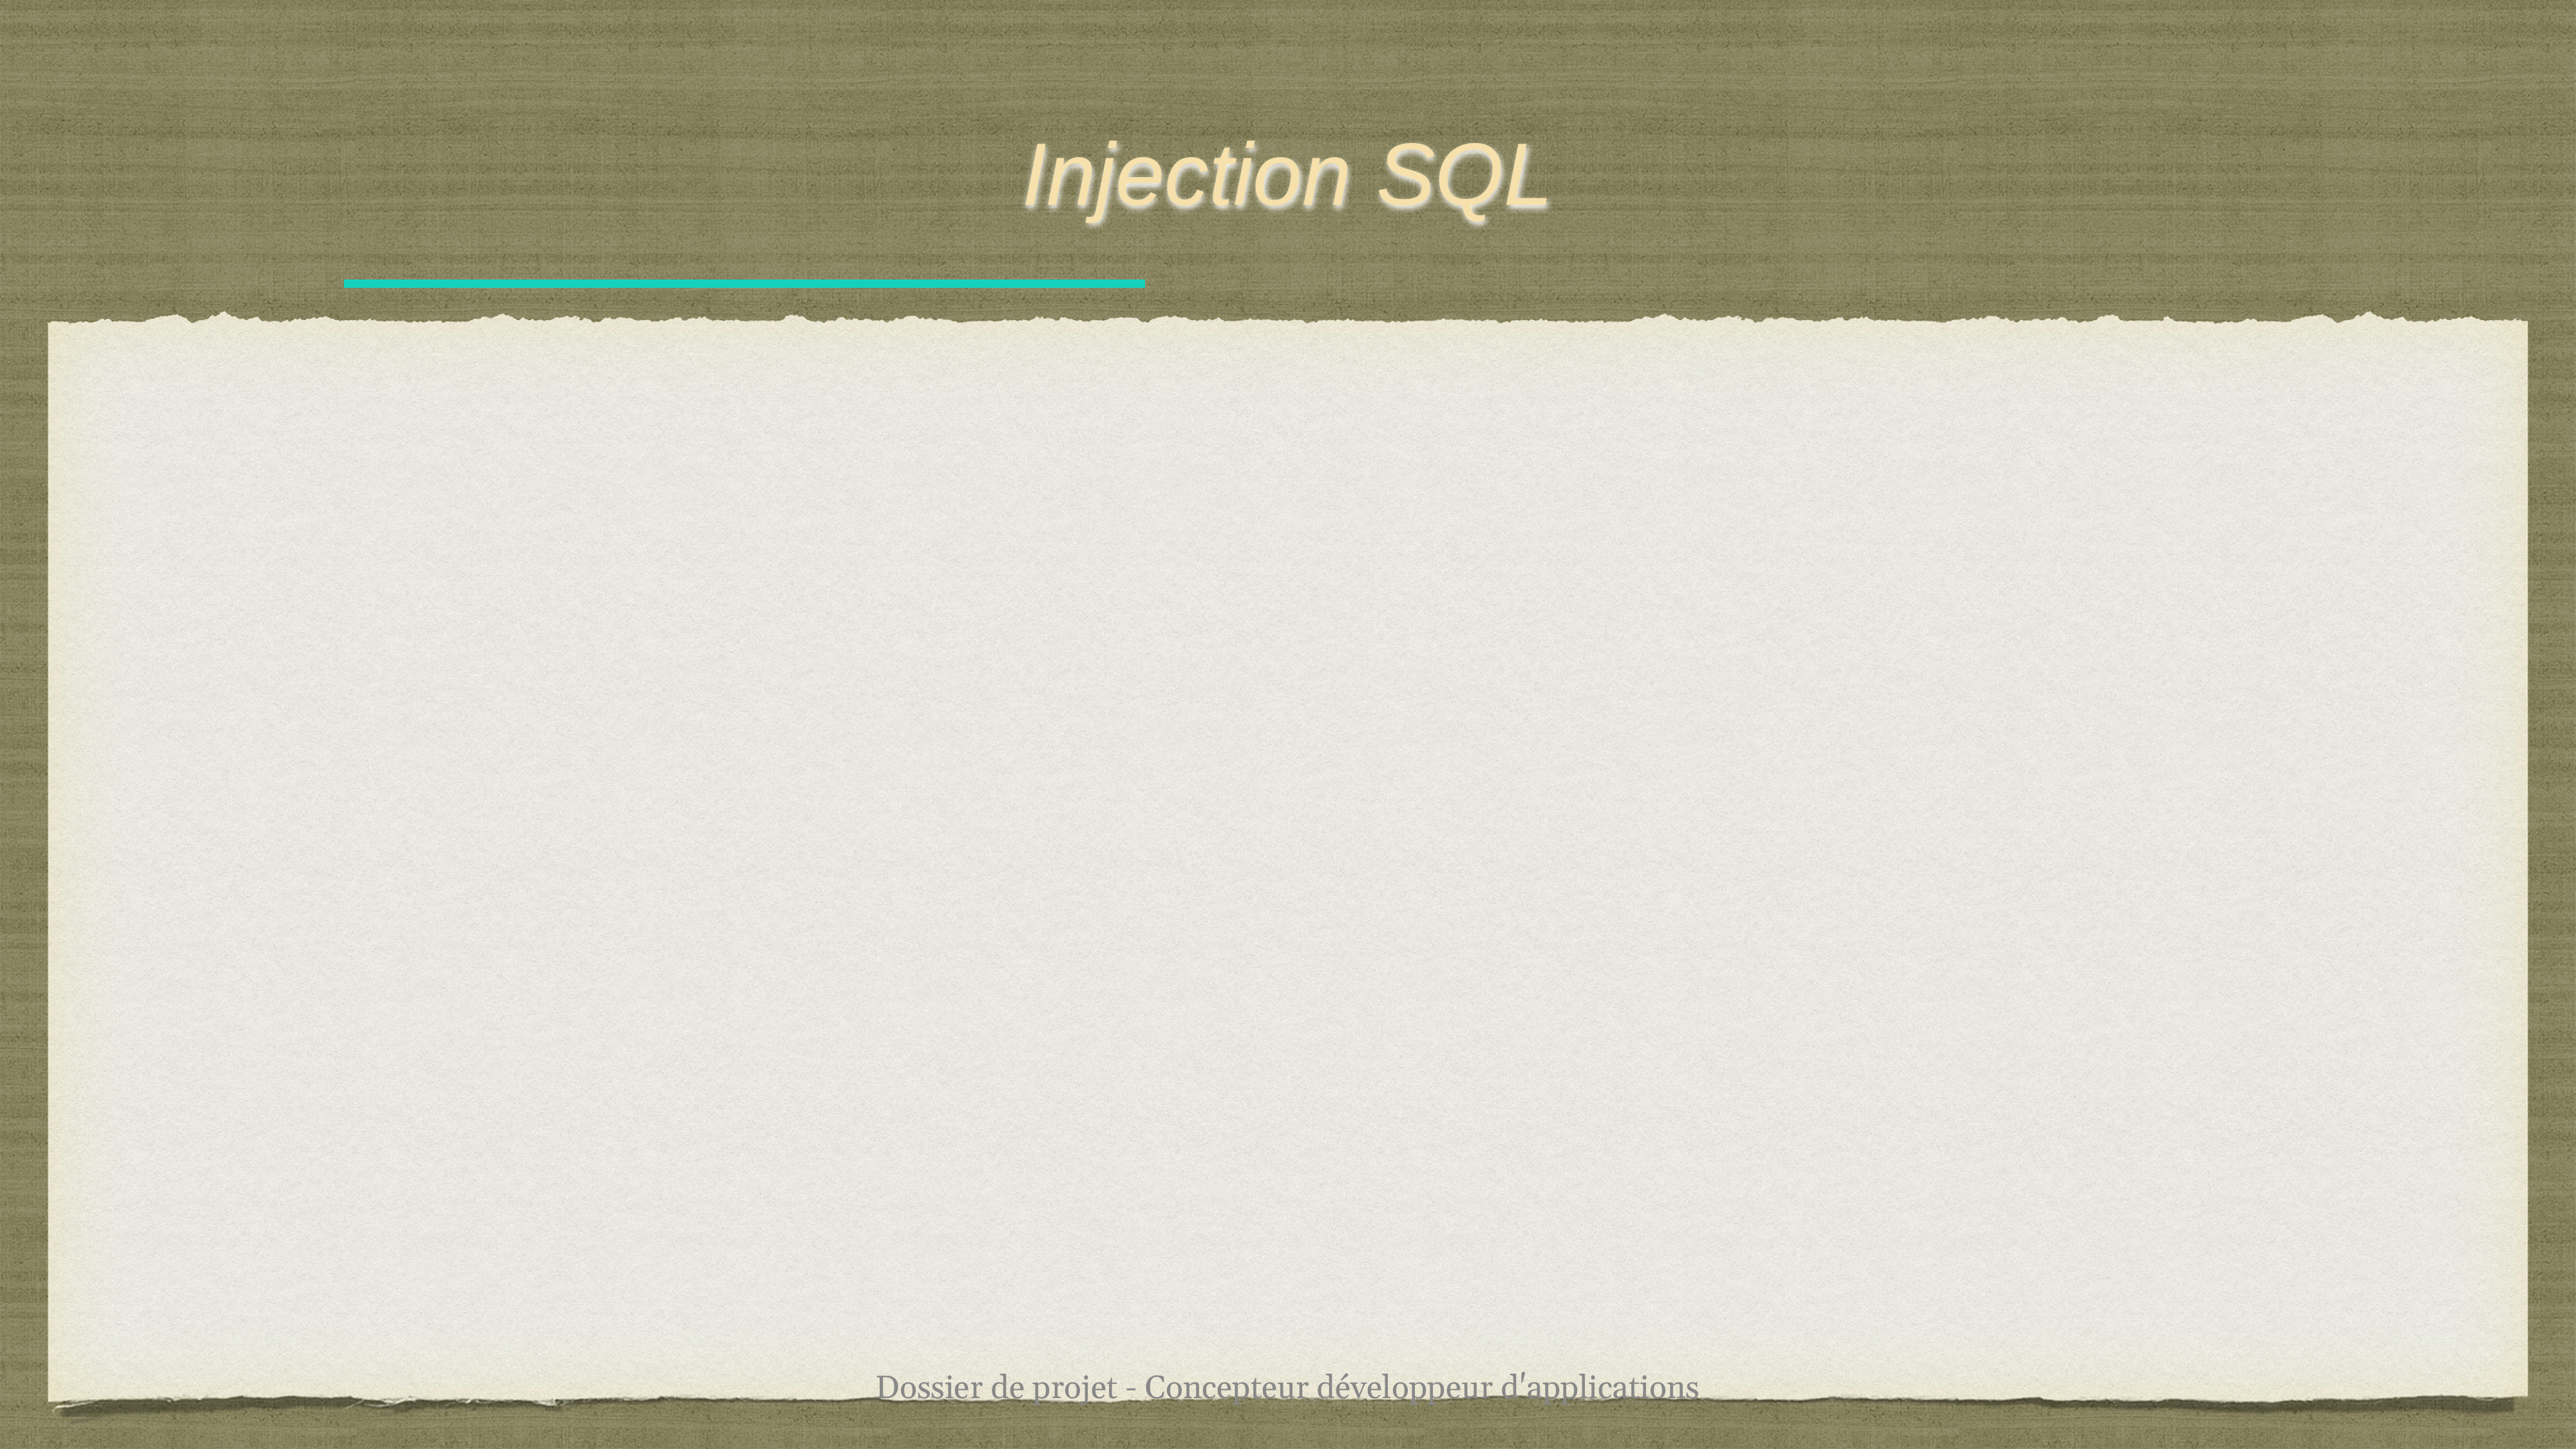

# Injection SQL

Dossier de projet - Concepteur développeur d'applications